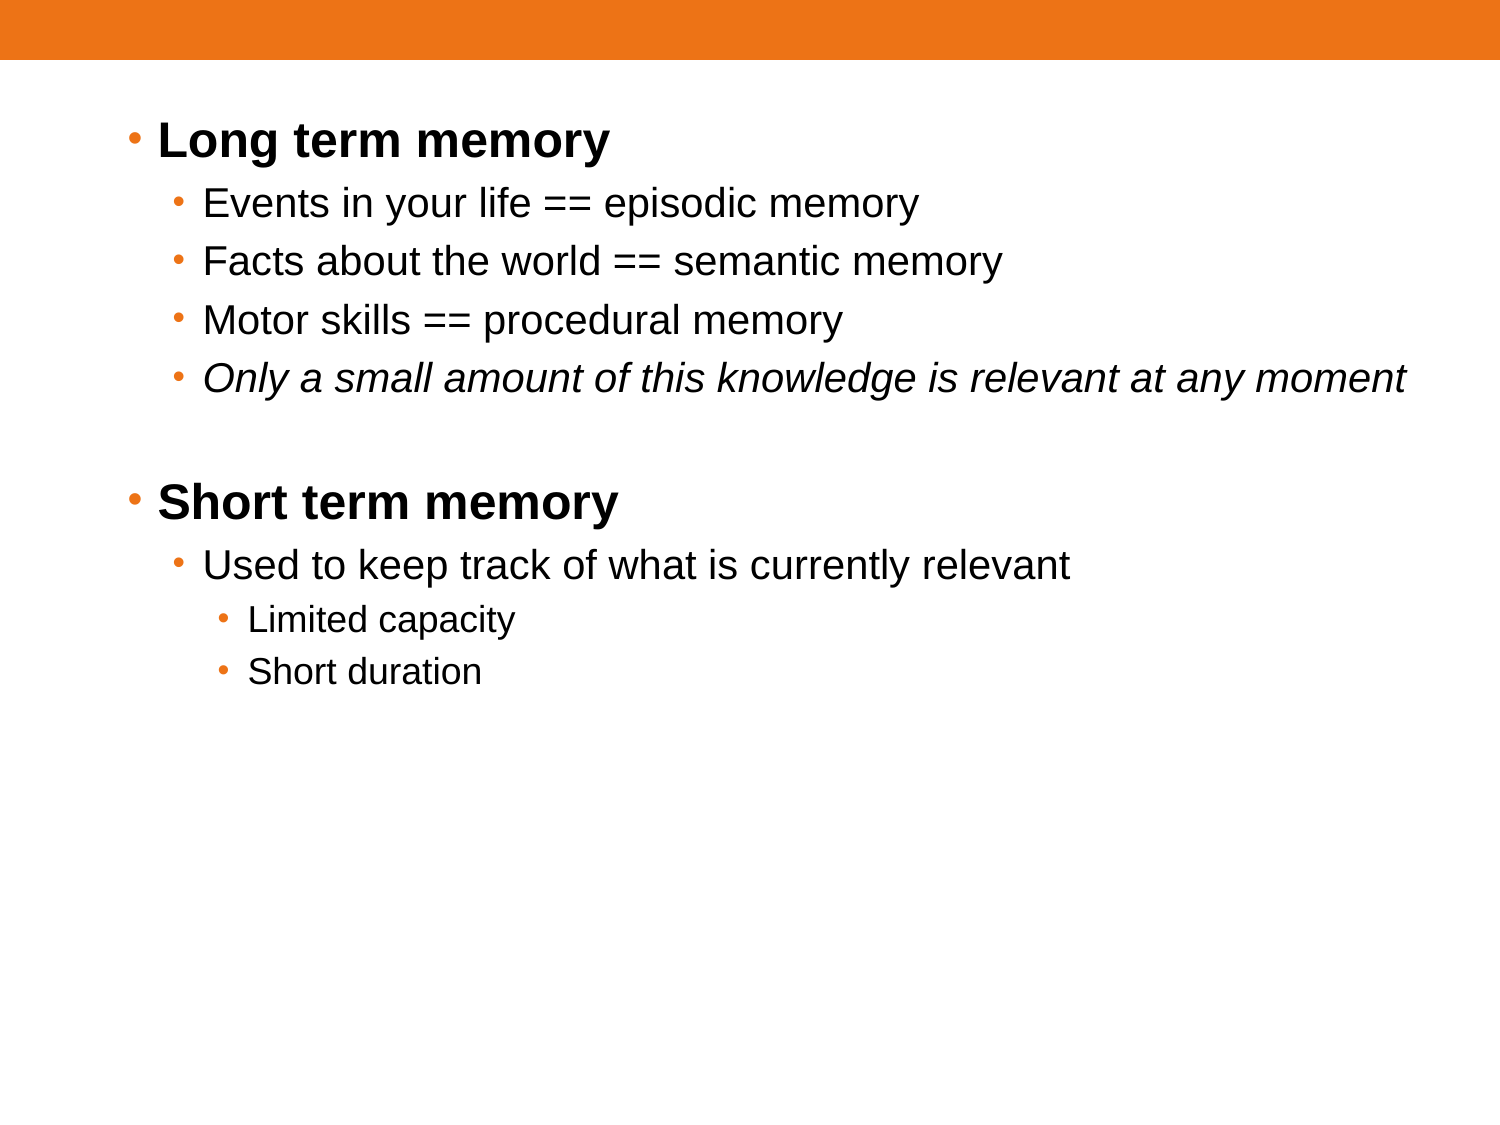

Long term memory
Events in your life == episodic memory
Facts about the world == semantic memory
Motor skills == procedural memory
Only a small amount of this knowledge is relevant at any moment

Short term memory
Used to keep track of what is currently relevant
Limited capacity
Short duration